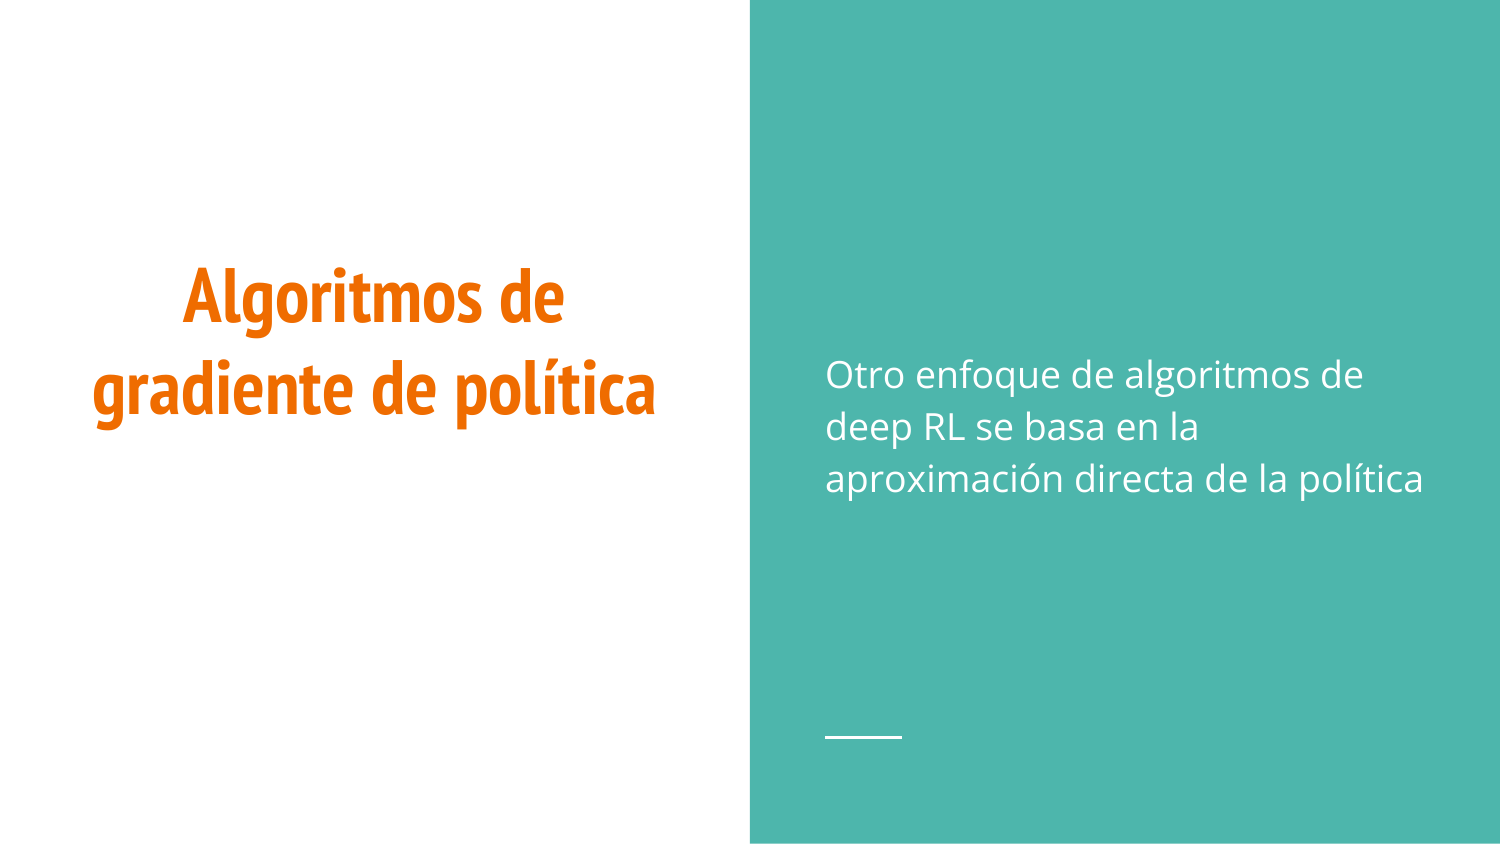

Otro enfoque de algoritmos de deep RL se basa en la aproximación directa de la política
# Algoritmos de gradiente de política